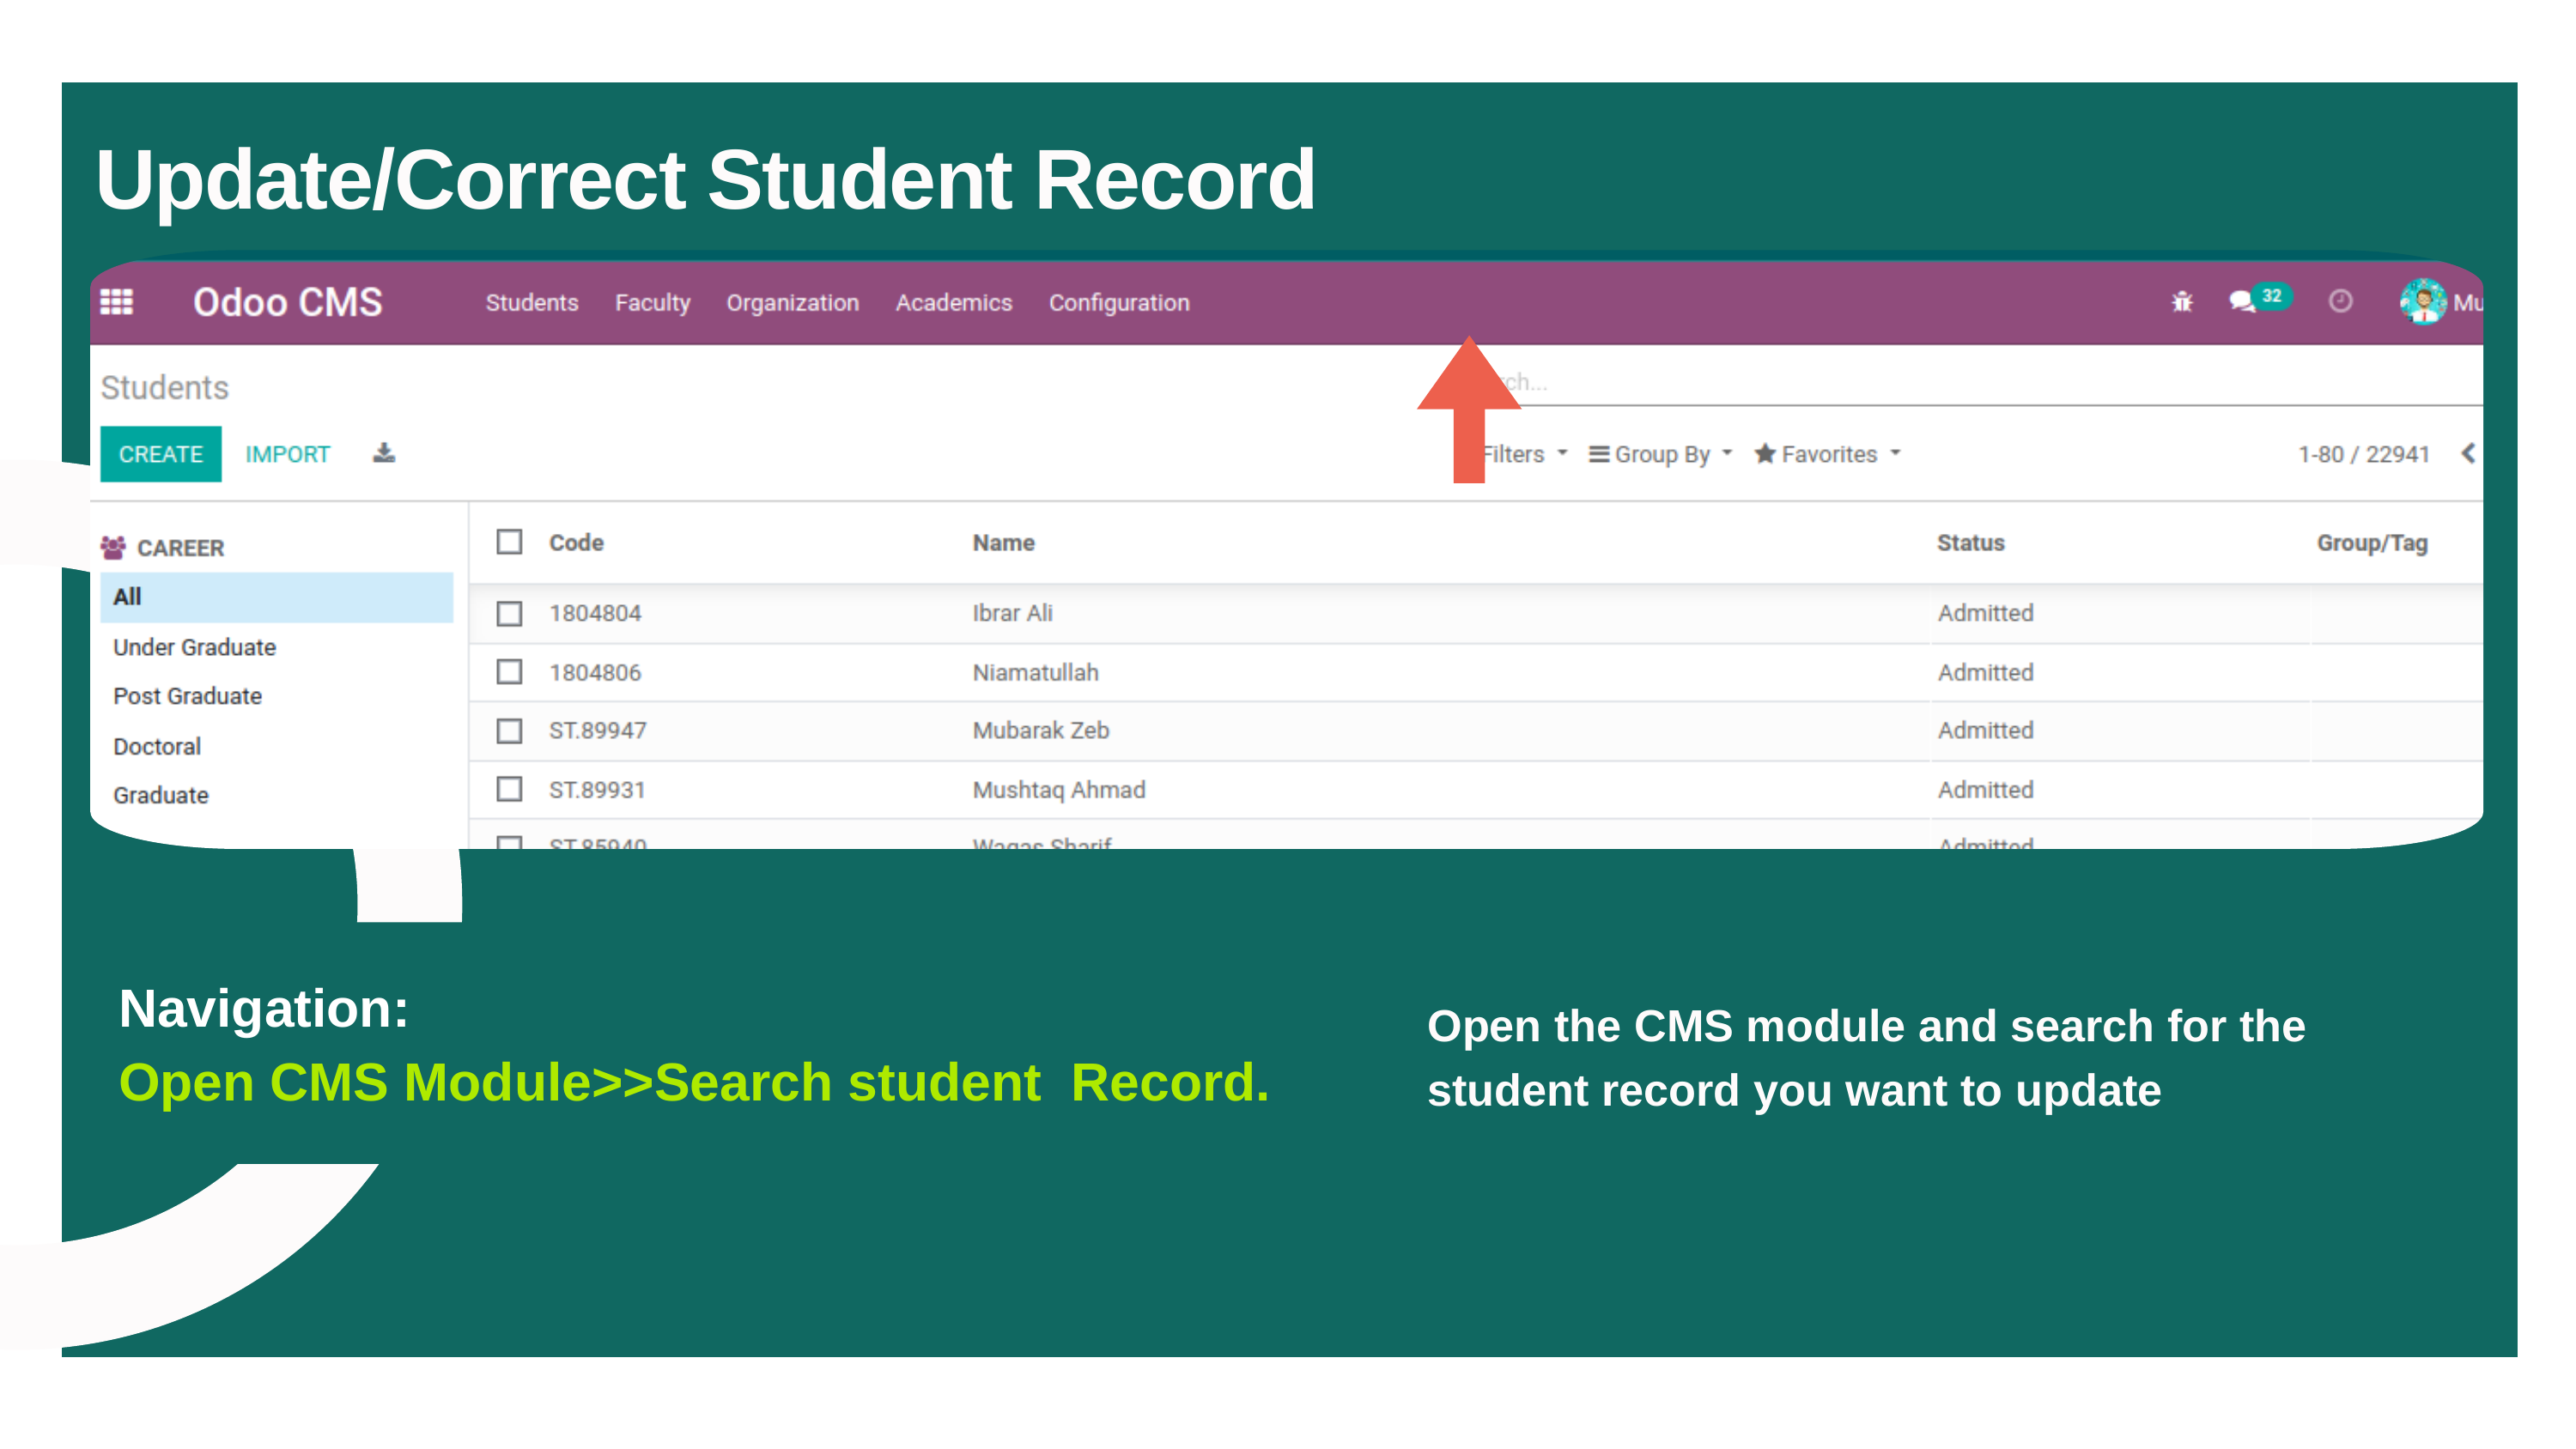

Update/Correct Student Record

 Navigation:
 Open CMS Module>>Search student  Record.

Open the CMS module and search for the student record you want to update